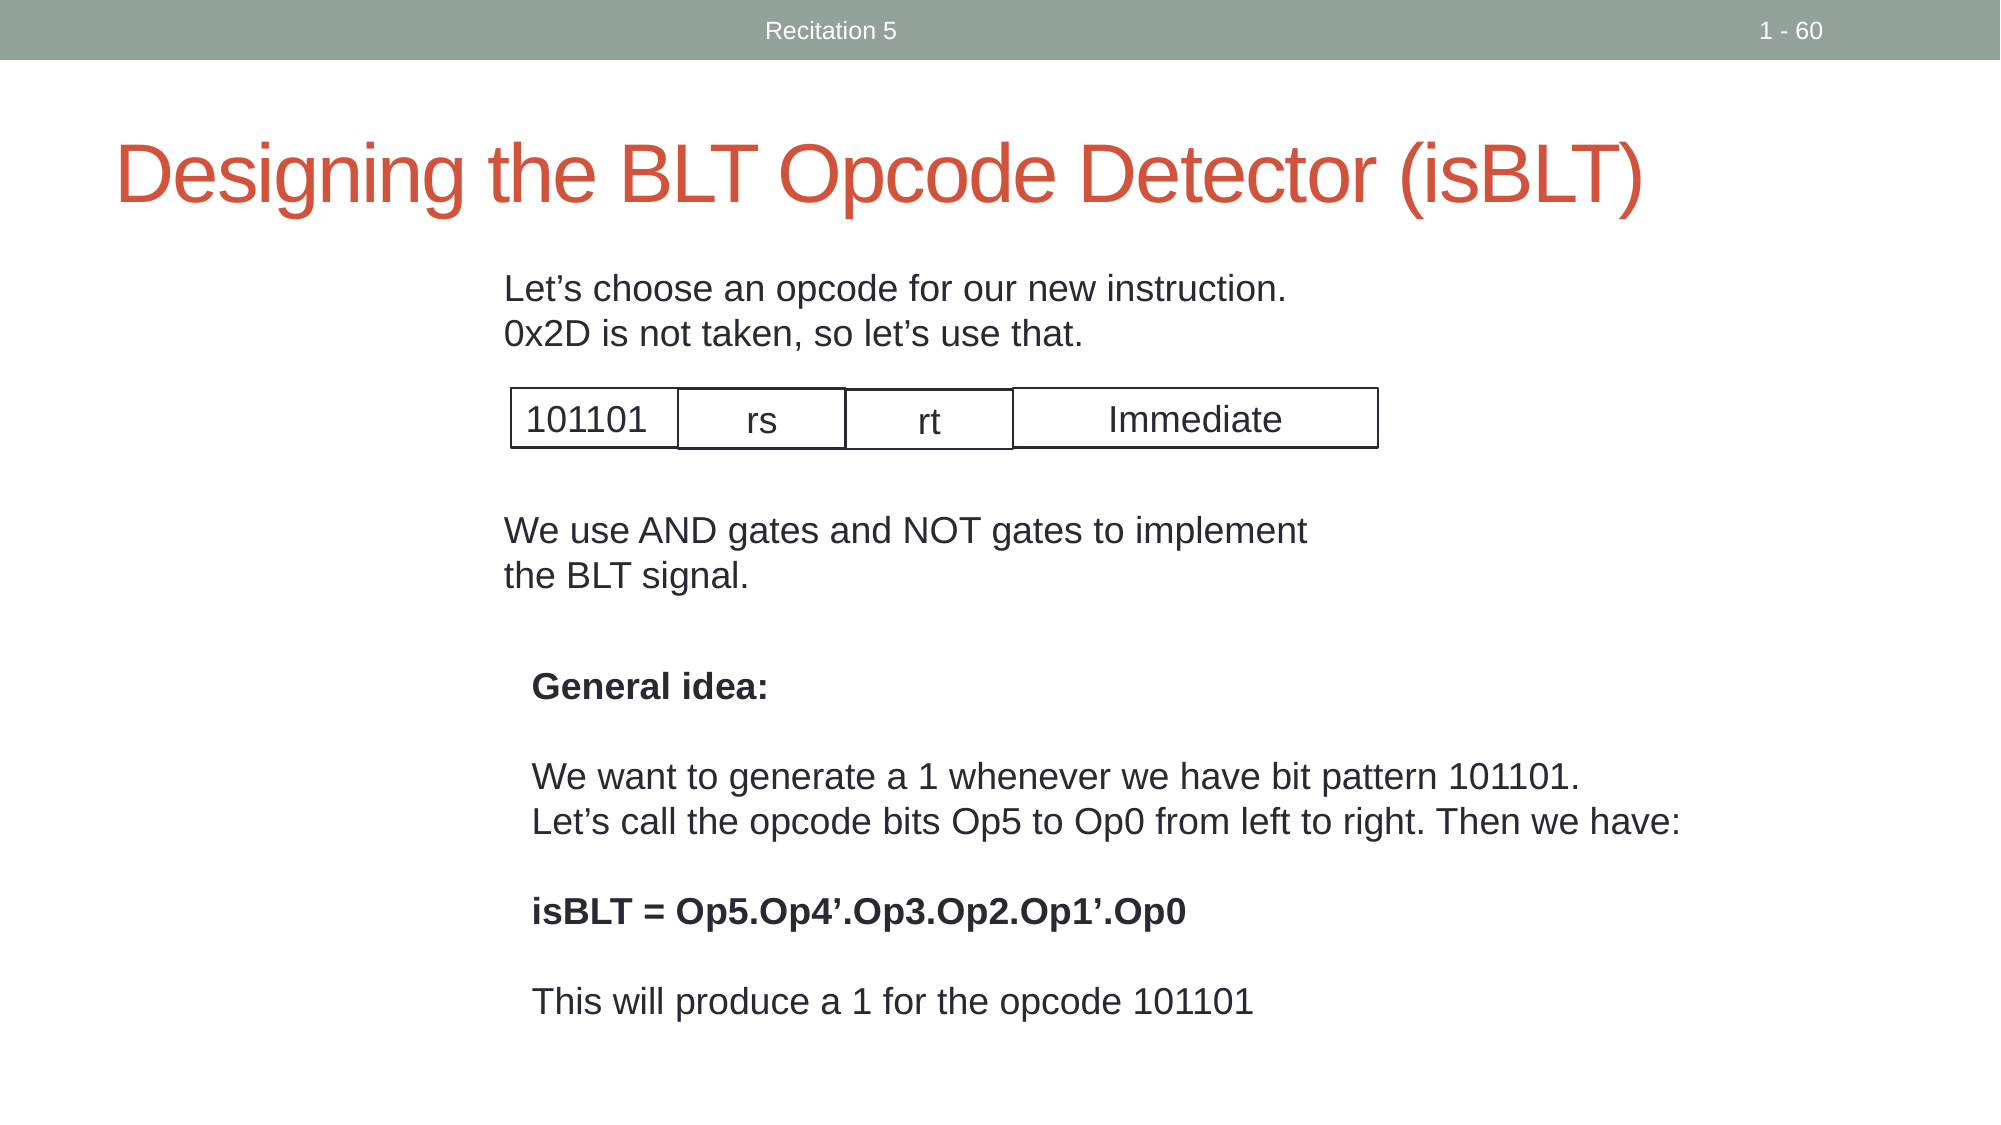

Recitation 5
1 - 60
# Designing the BLT Opcode Detector (isBLT)
Let’s choose an opcode for our new instruction. 0x2D is not taken, so let’s use that.
101101
Immediate
rs
rt
We use AND gates and NOT gates to implement the BLT signal.
General idea:

We want to generate a 1 whenever we have bit pattern 101101.
Let’s call the opcode bits Op5 to Op0 from left to right. Then we have:
isBLT = Op5.Op4’.Op3.Op2.Op1’.Op0

This will produce a 1 for the opcode 101101